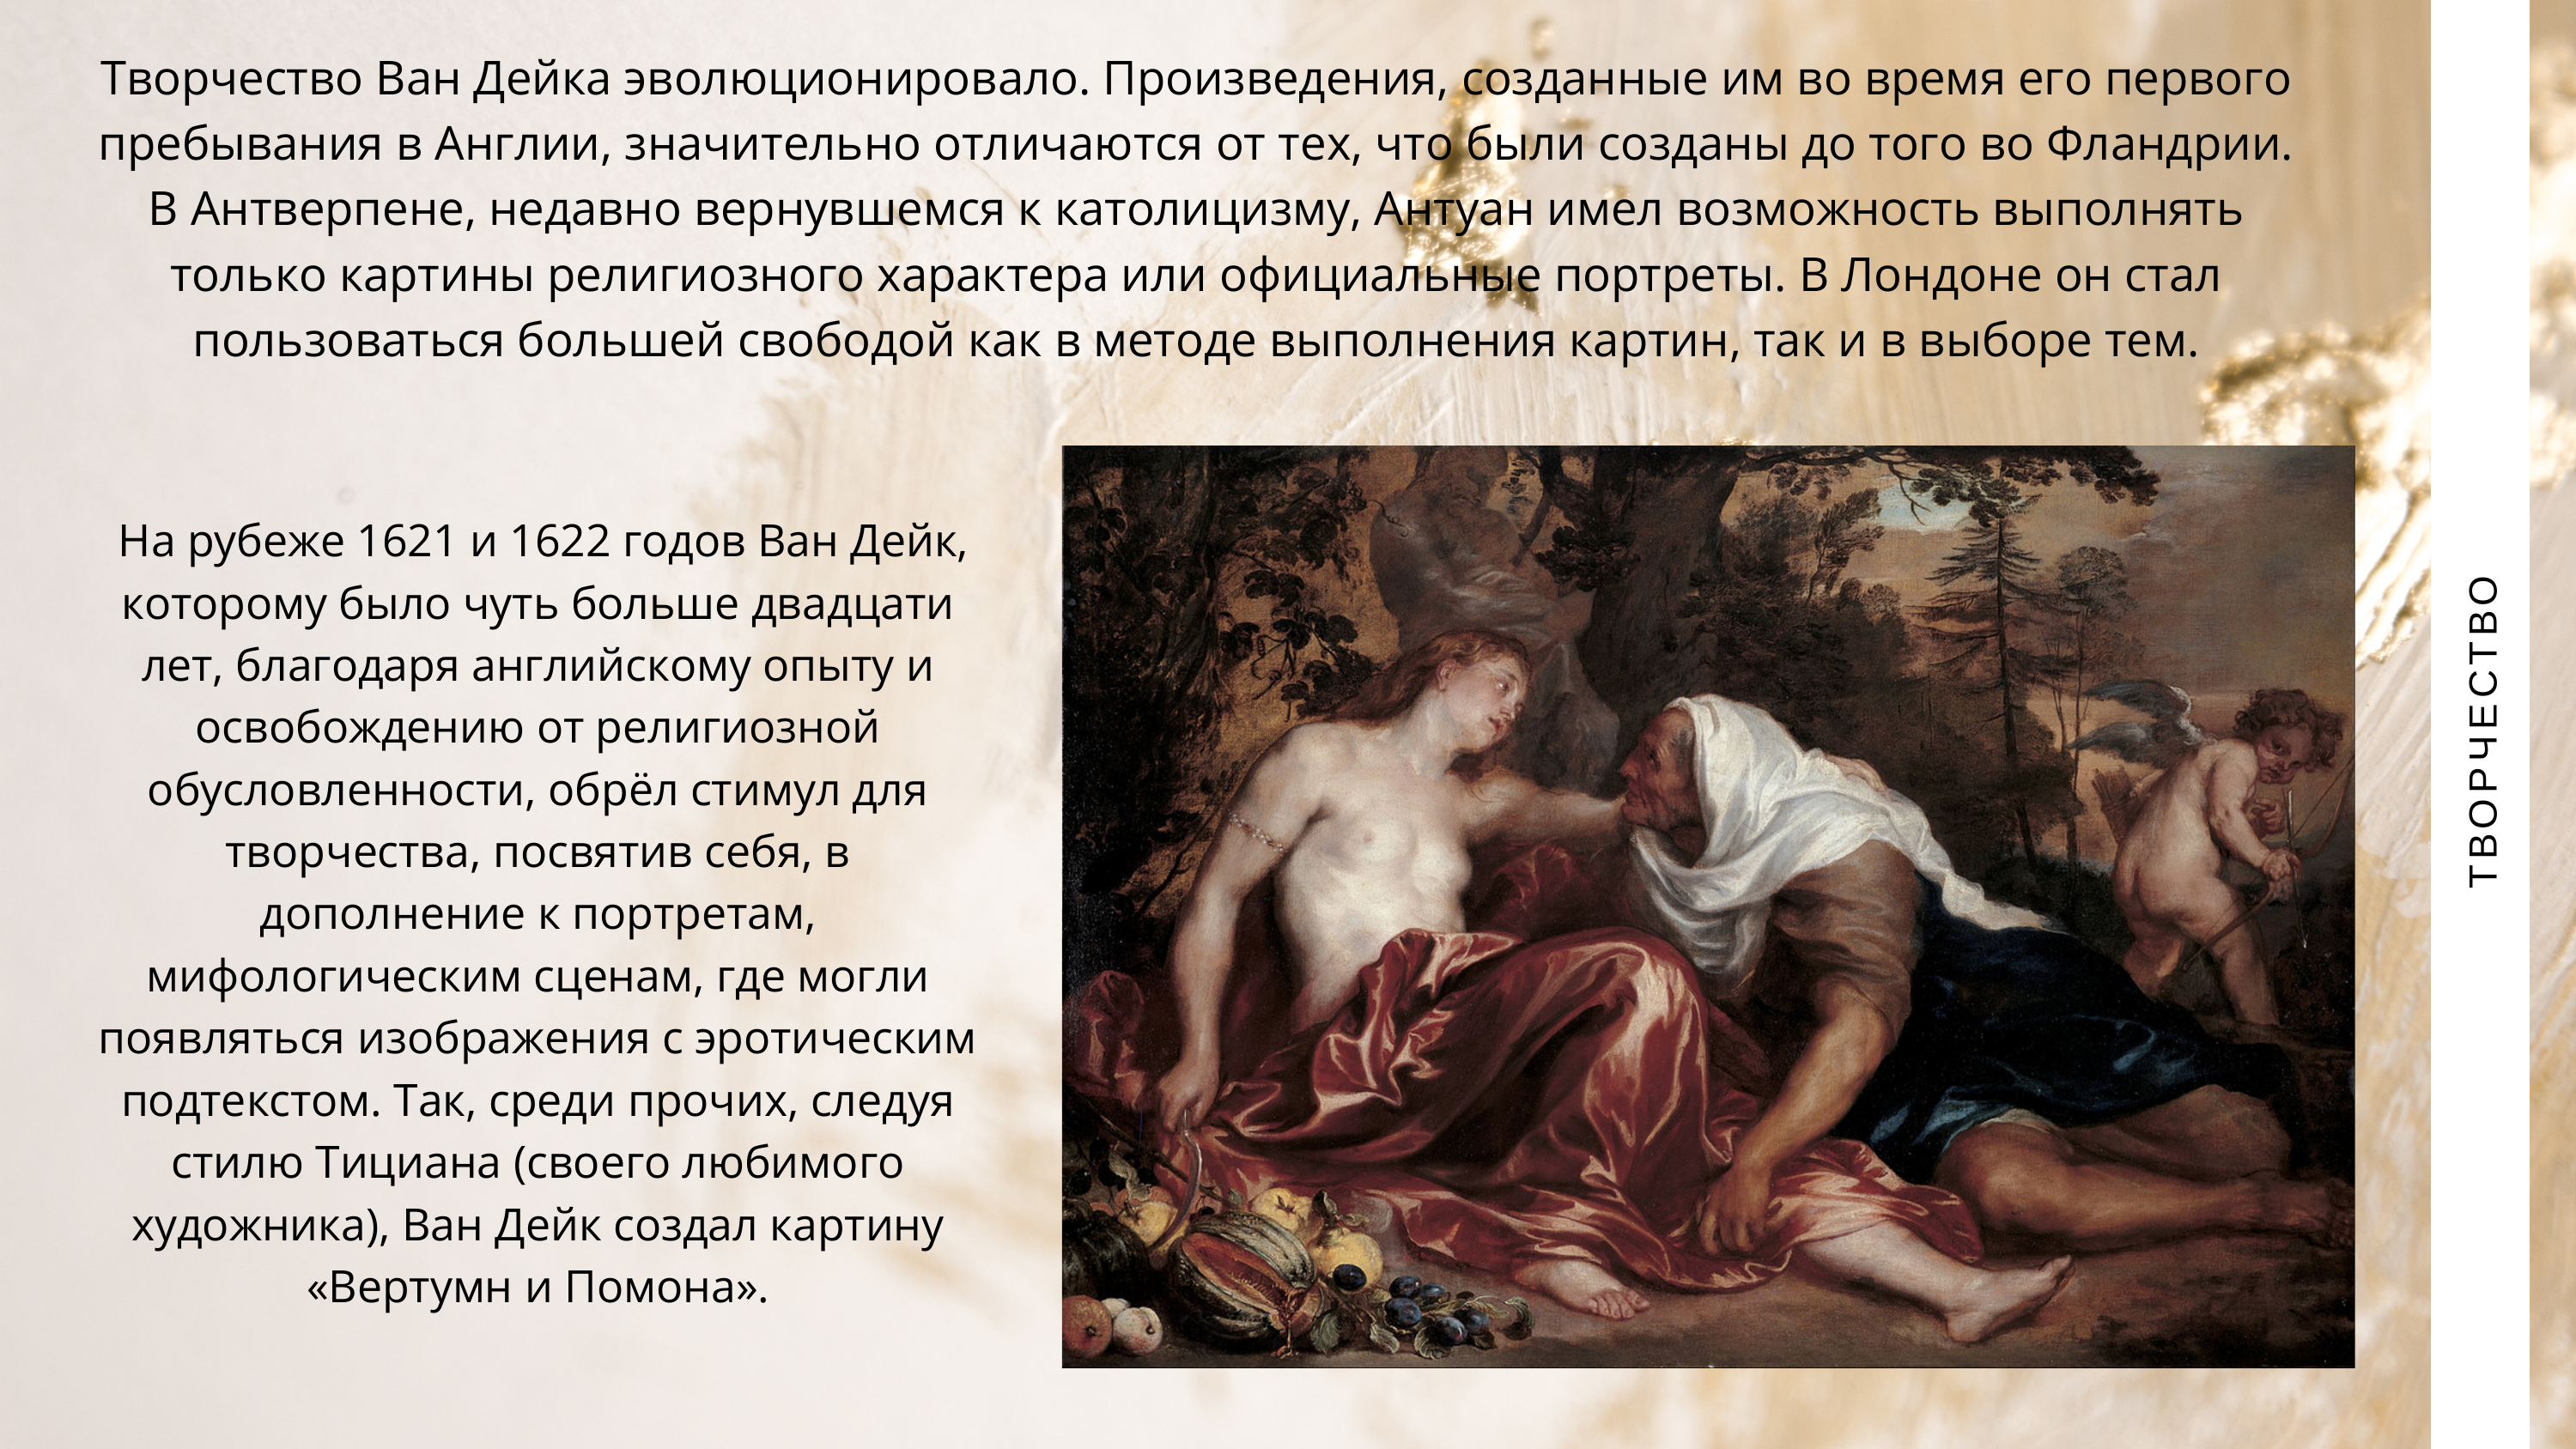

ТВОРЧЕСТВО
Творчество Ван Дейка эволюционировало. Произведения, созданные им во время его первого пребывания в Англии, значительно отличаются от тех, что были созданы до того во Фландрии. В Антверпене, недавно вернувшемся к католицизму, Антуан имел возможность выполнять только картины религиозного характера или официальные портреты. В Лондоне он стал пользоваться большей свободой как в методе выполнения картин, так и в выборе тем.

 На рубеже 1621 и 1622 годов Ван Дейк, которому было чуть больше двадцати лет, благодаря английскому опыту и освобождению от религиозной обусловленности, обрёл стимул для творчества, посвятив себя, в дополнение к портретам, мифологическим сценам, где могли появляться изображения с эротическим подтекстом. Так, среди прочих, следуя стилю Тициана (своего любимого художника), Ван Дейк создал картину «Вертумн и Помона».